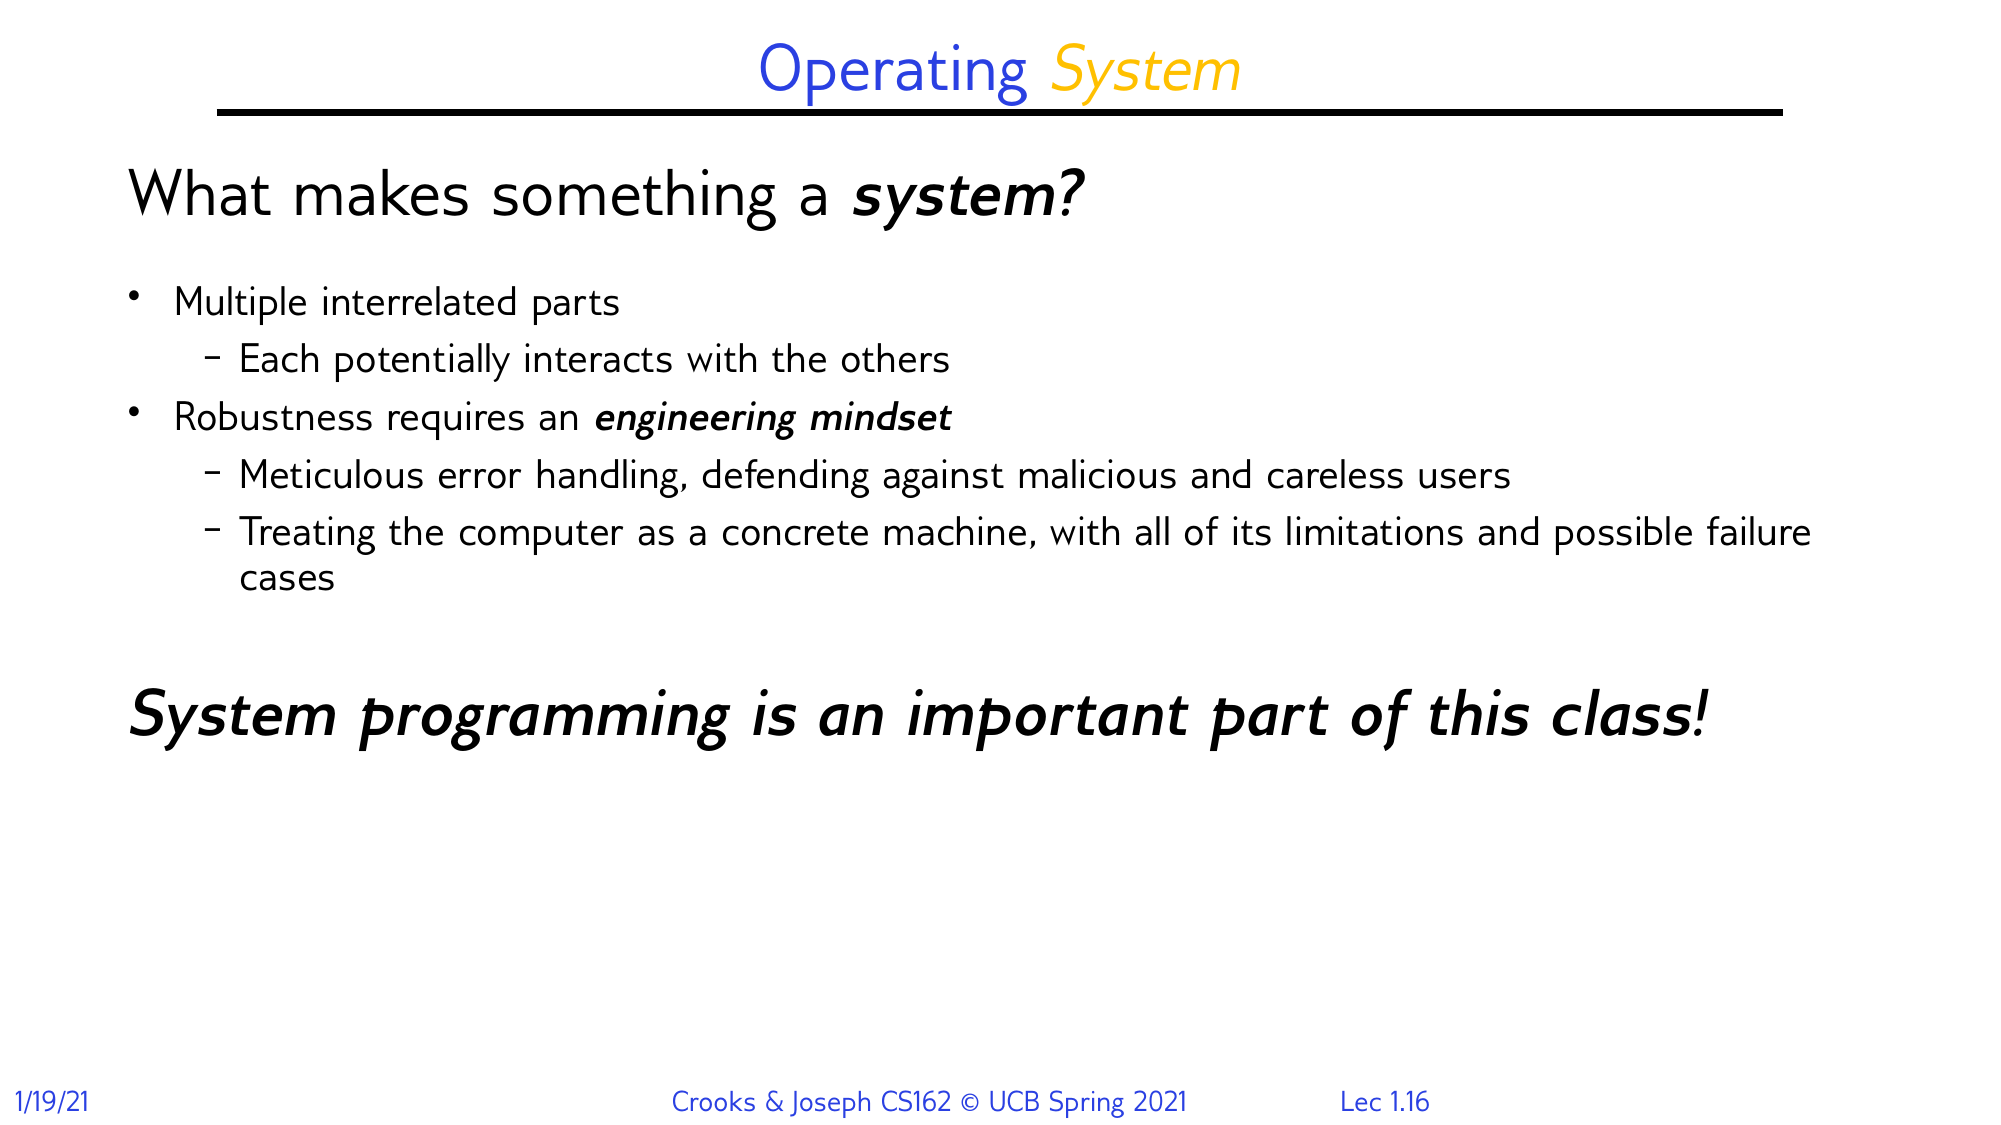

# Operating System
What makes something a system?
Multiple interrelated parts
Each potentially interacts with the others
Robustness requires an engineering mindset
Meticulous error handling, defending against malicious and careless users
Treating the computer as a concrete machine, with all of its limitations and possible failure cases

System programming is an important part of this class!